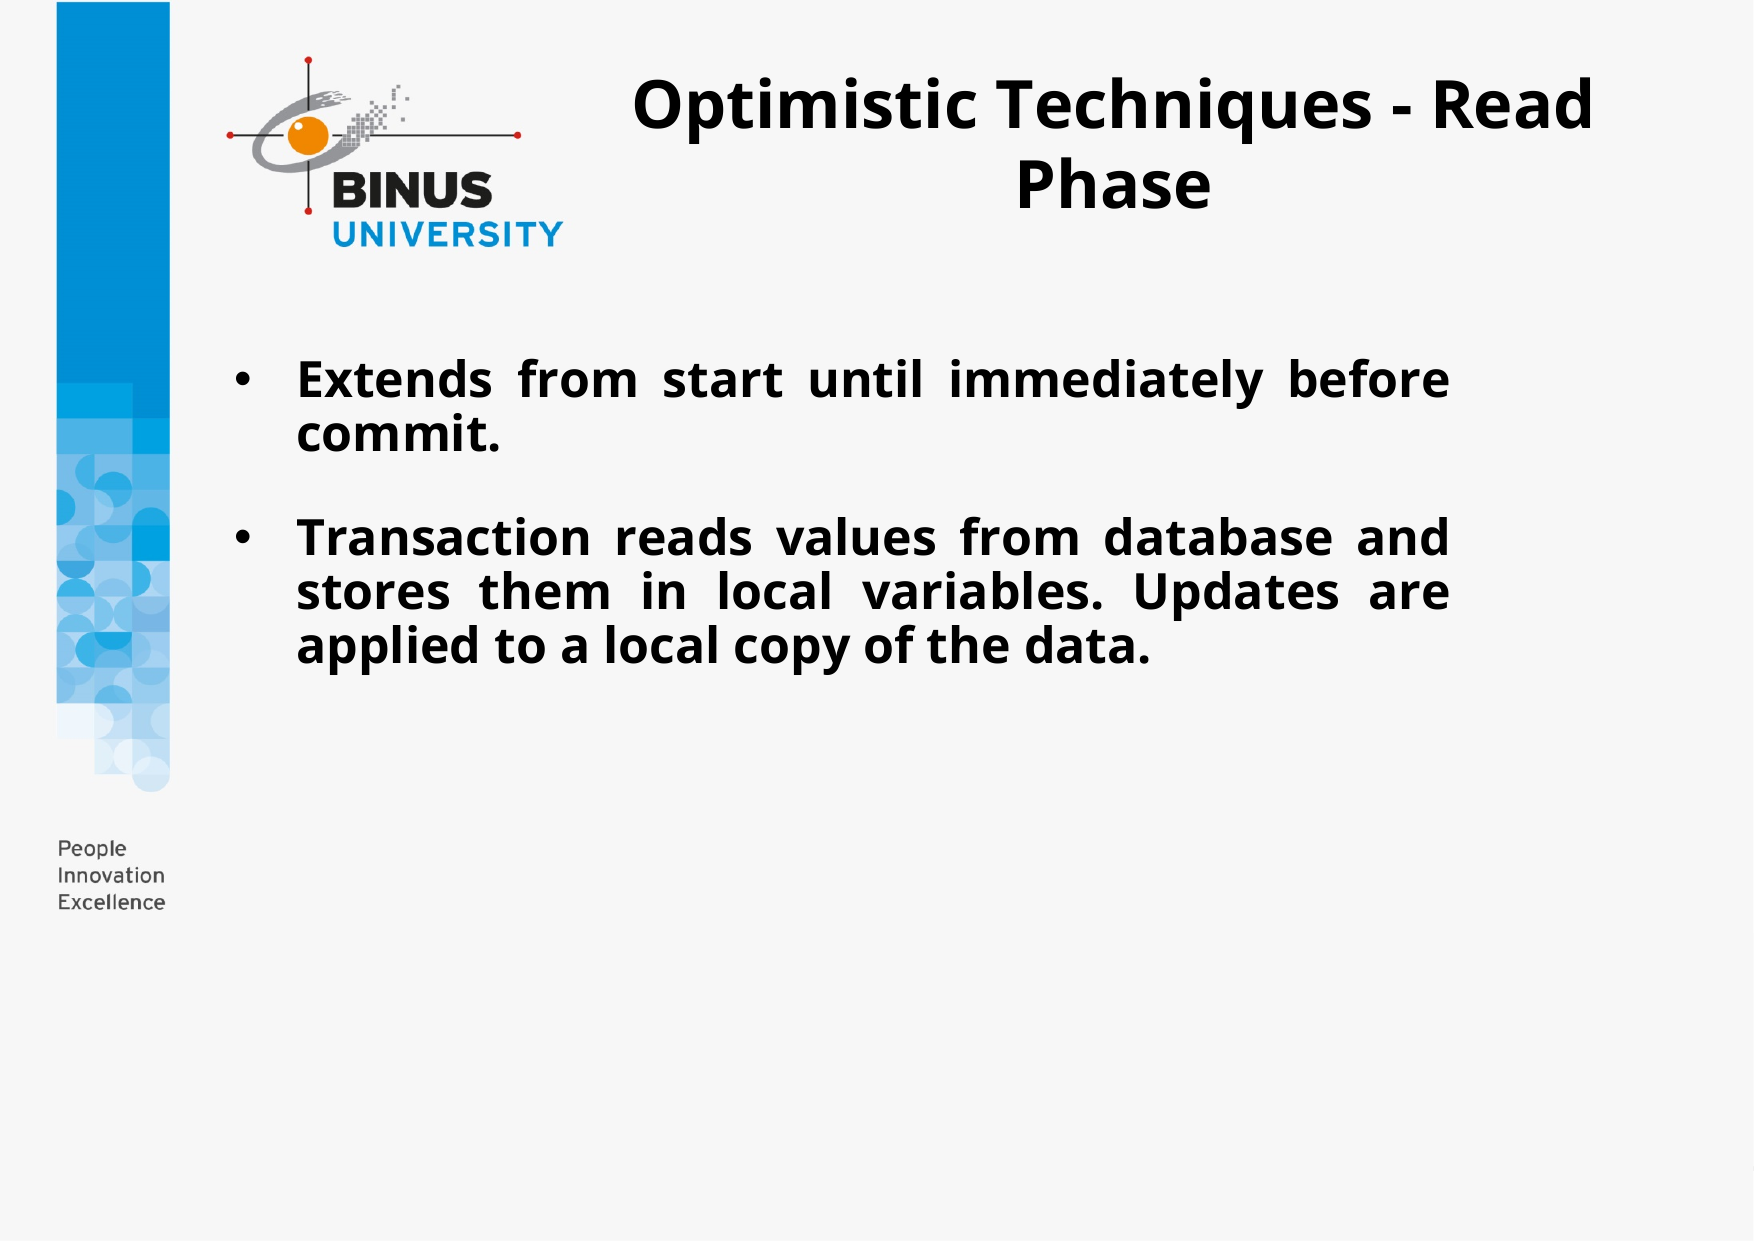

# Optimistic Techniques - Read Phase
Extends from start until immediately before commit.

Transaction reads values from database and stores them in local variables. Updates are applied to a local copy of the data.